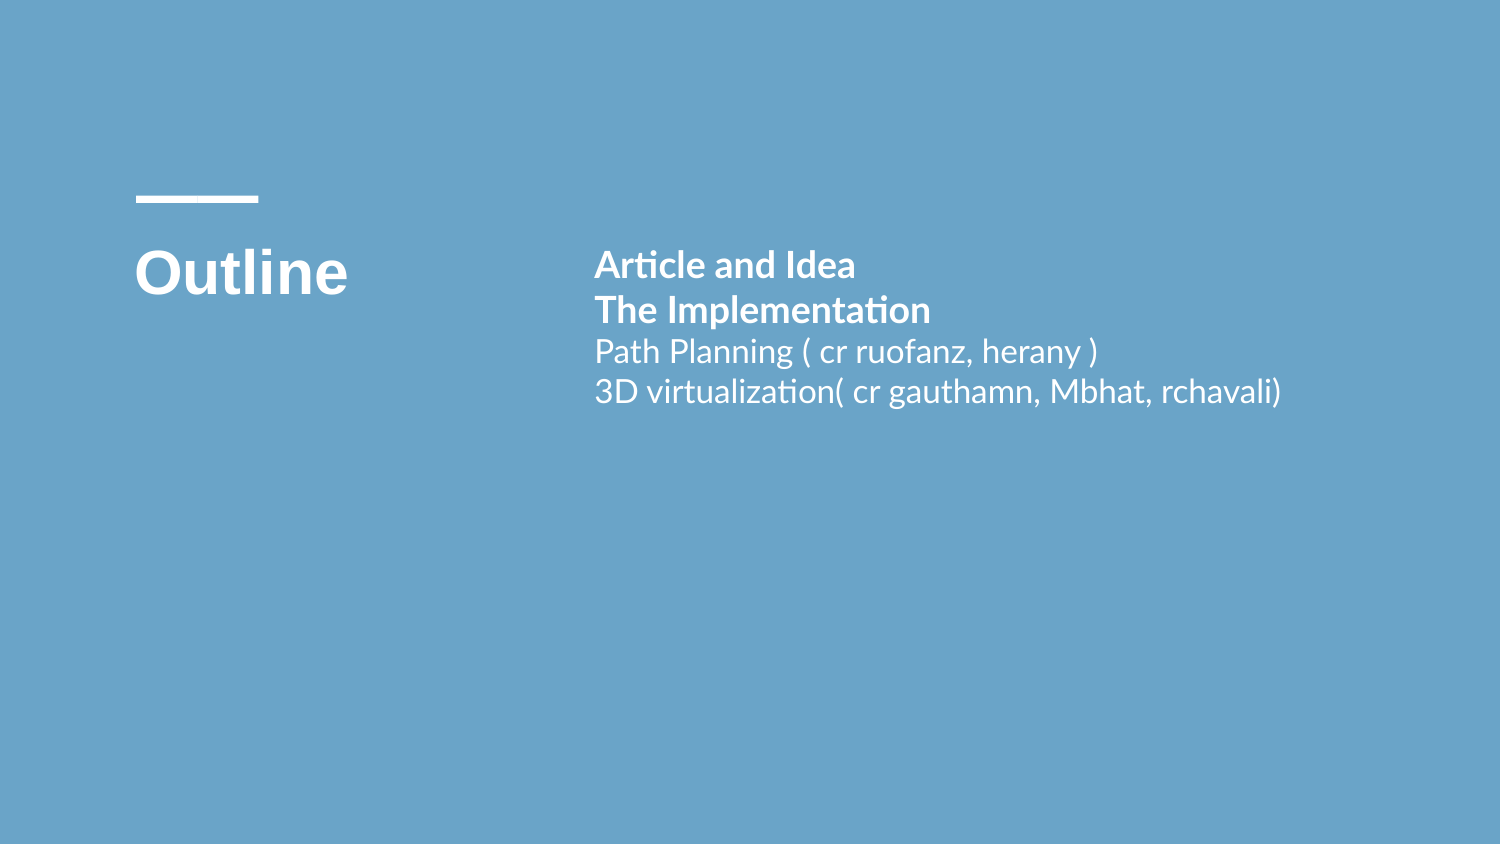

Outline
Article and Idea
The Implementation
Path Planning ( cr ruofanz, herany )
3D virtualization( cr gauthamn, Mbhat, rchavali)